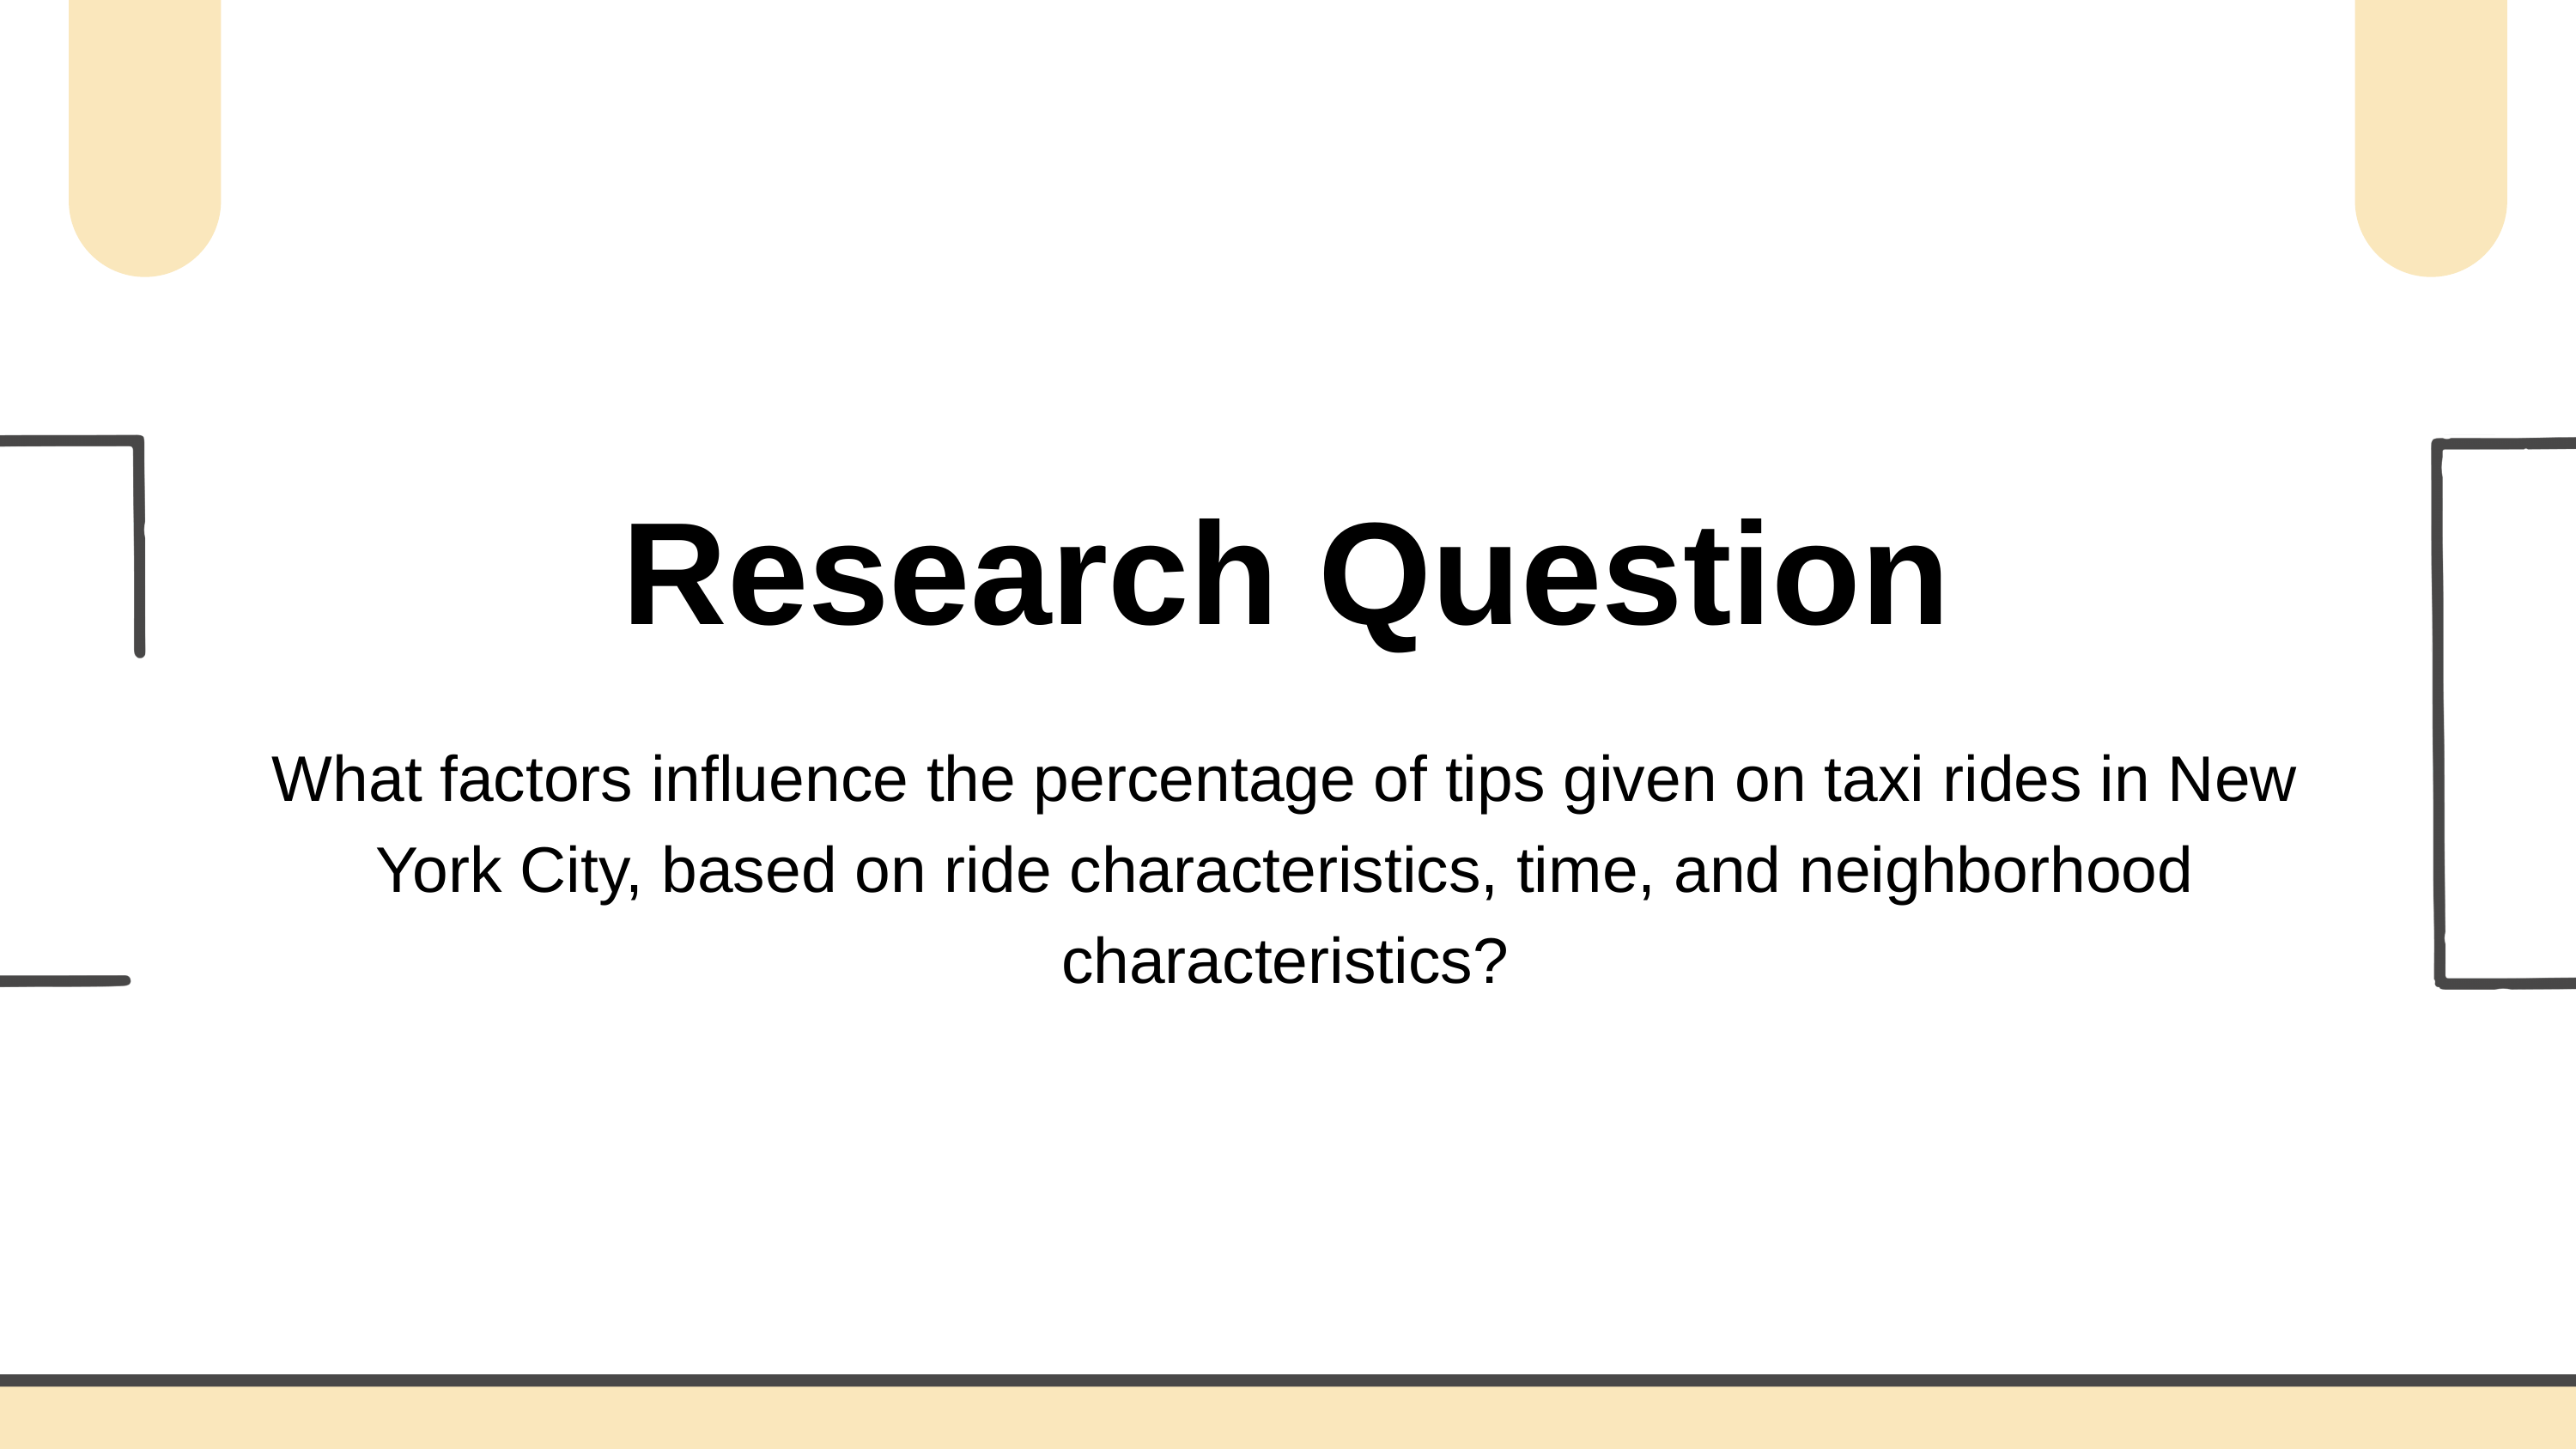

Research Question
What factors influence the percentage of tips given on taxi rides in New York City, based on ride characteristics, time, and neighborhood characteristics?